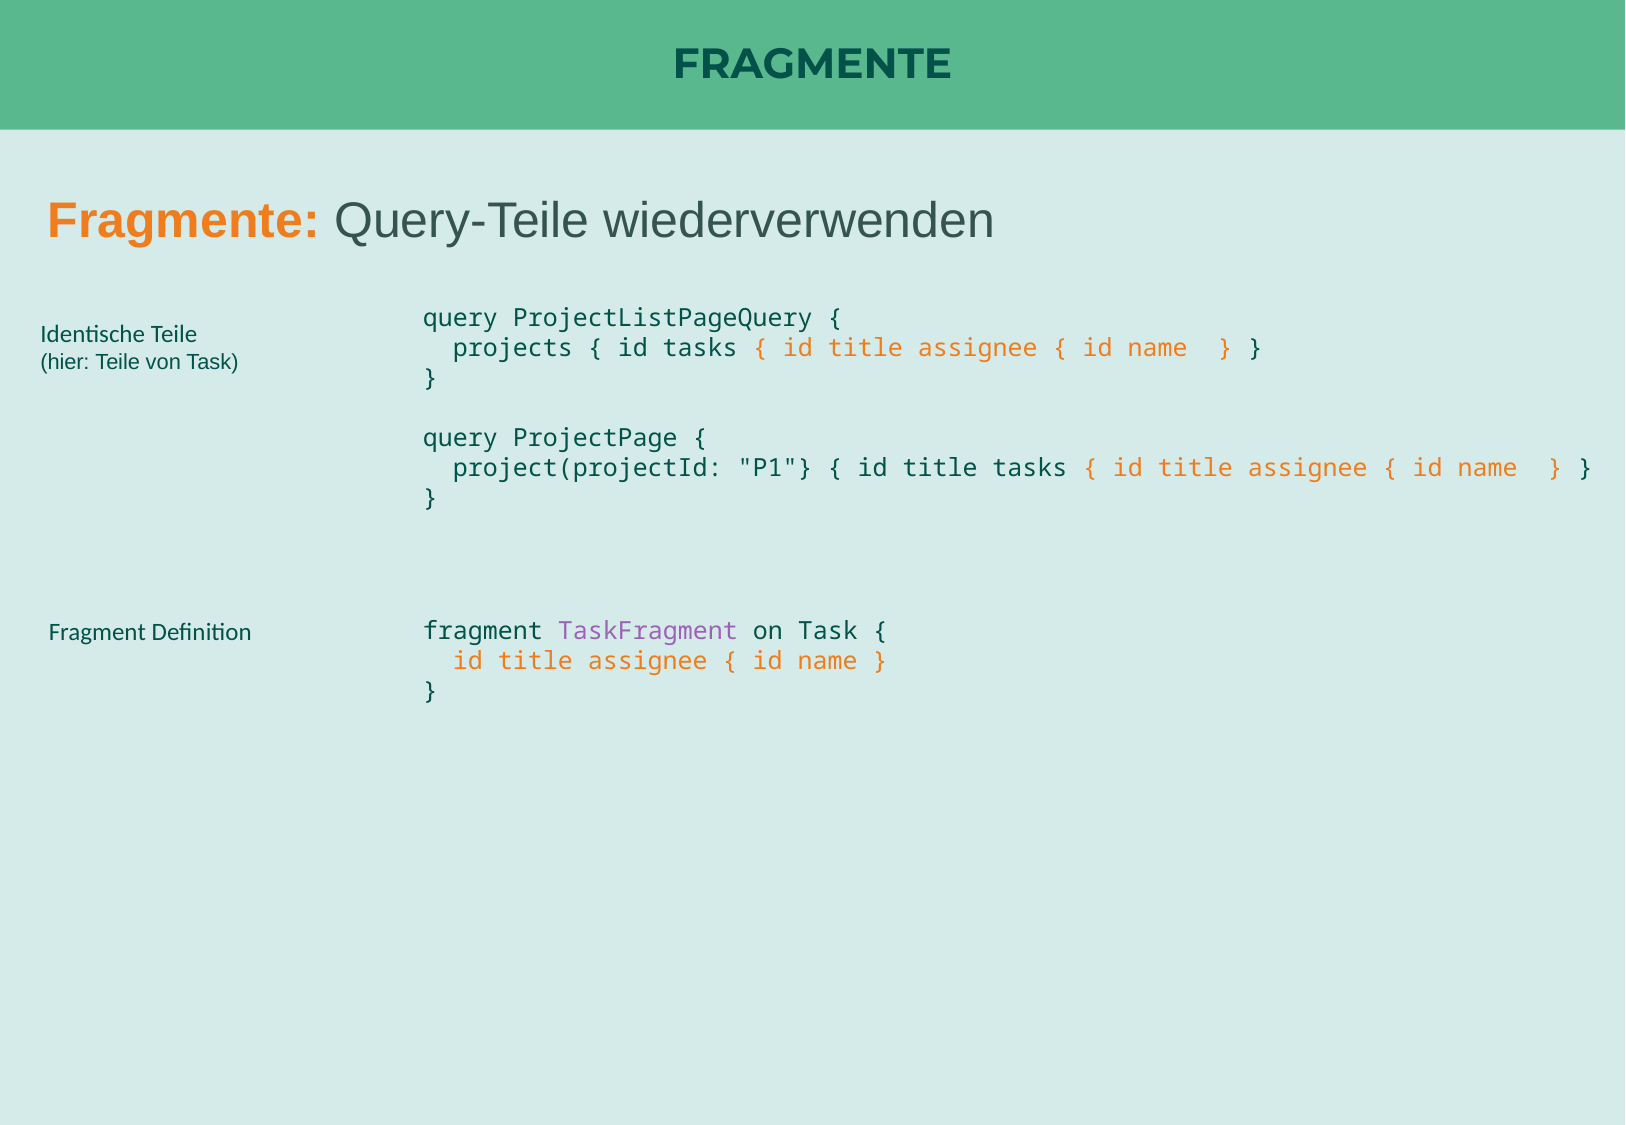

# Fragmente
Fragmente: Query-Teile wiederverwenden

query ProjectListPageQuery {
  projects { id tasks { id title assignee { id name  } }
}

query ProjectPage {
  project(projectId: "P1"} { id title tasks { id title assignee { id name  } }
}
Identische Teile
(hier: Teile von Task)
Fragment Definition
fragment TaskFragment on Task {
  id title assignee { id name }
}